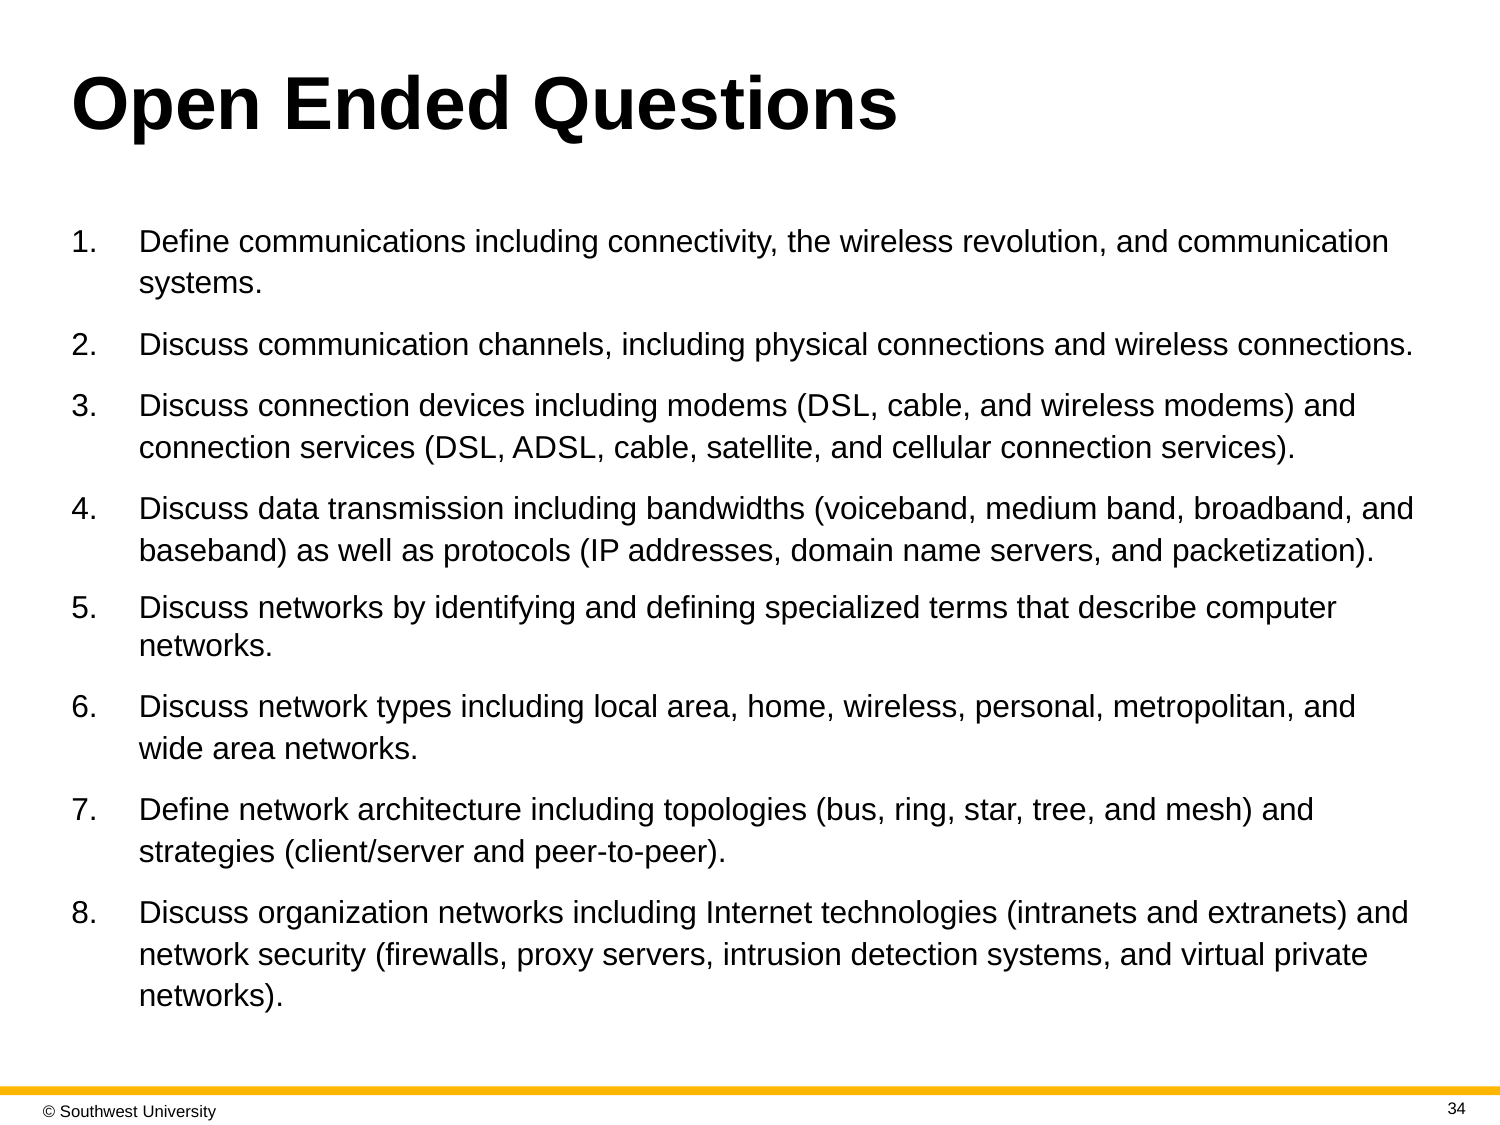

# Open Ended Questions
Define communications including connectivity, the wireless revolution, and communication systems.
Discuss communication channels, including physical connections and wireless connections.
Discuss connection devices including modems (D S L, cable, and wireless modems) and connection services (D S L, A D S L, cable, satellite, and cellular connection services).
Discuss data transmission including bandwidths (voiceband, medium band, broadband, and baseband) as well as protocols (IP addresses, domain name servers, and packetization).
Discuss networks by identifying and defining specialized terms that describe computer networks.
Discuss network types including local area, home, wireless, personal, metropolitan, and wide area networks.
Define network architecture including topologies (bus, ring, star, tree, and mesh) and strategies (client/server and peer-to-peer).
Discuss organization networks including Internet technologies (intranets and extranets) and network security (firewalls, proxy servers, intrusion detection systems, and virtual private networks).
34